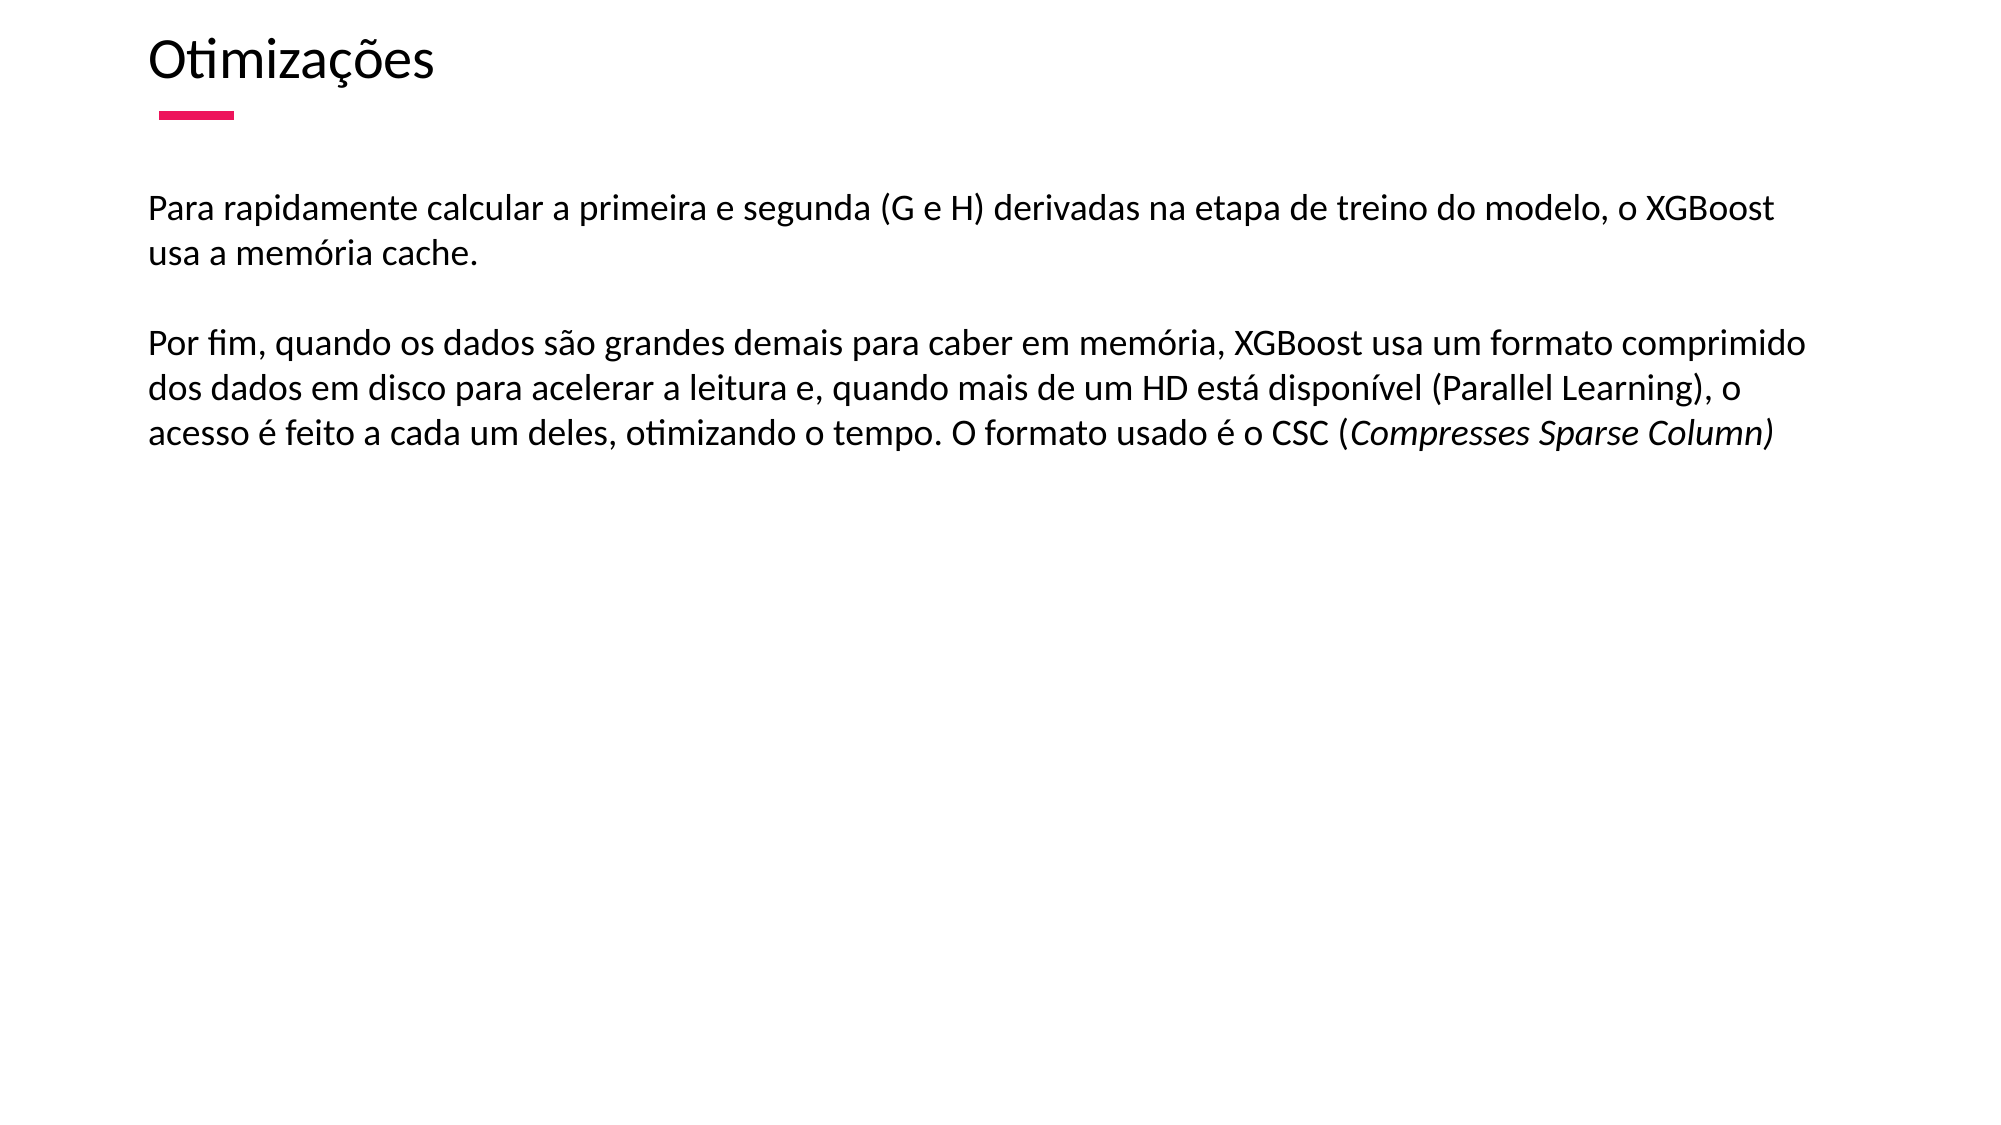

Otimizações
Para rapidamente calcular a primeira e segunda (G e H) derivadas na etapa de treino do modelo, o XGBoost usa a memória cache.

Por fim, quando os dados são grandes demais para caber em memória, XGBoost usa um formato comprimido dos dados em disco para acelerar a leitura e, quando mais de um HD está disponível (Parallel Learning), o acesso é feito a cada um deles, otimizando o tempo. O formato usado é o CSC (Compresses Sparse Column)